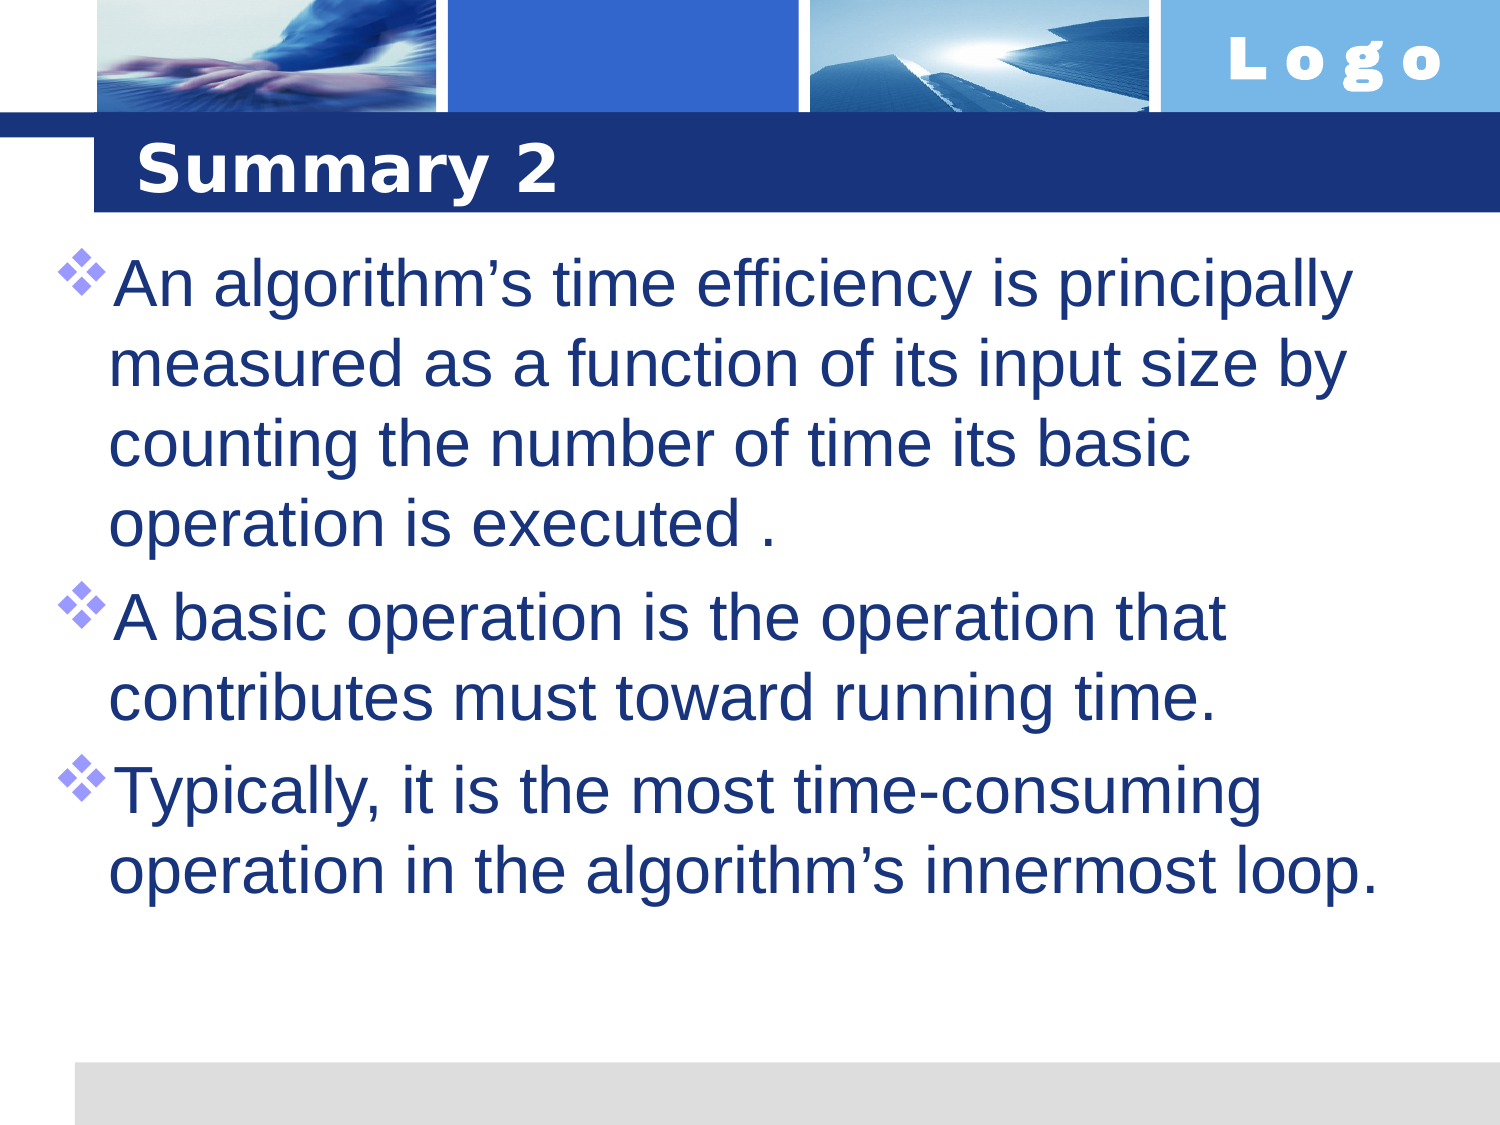

# Summary 2
An algorithm’s time efficiency is principally measured as a function of its input size by counting the number of time its basic operation is executed .
A basic operation is the operation that contributes must toward running time.
Typically, it is the most time-consuming operation in the algorithm’s innermost loop.
106